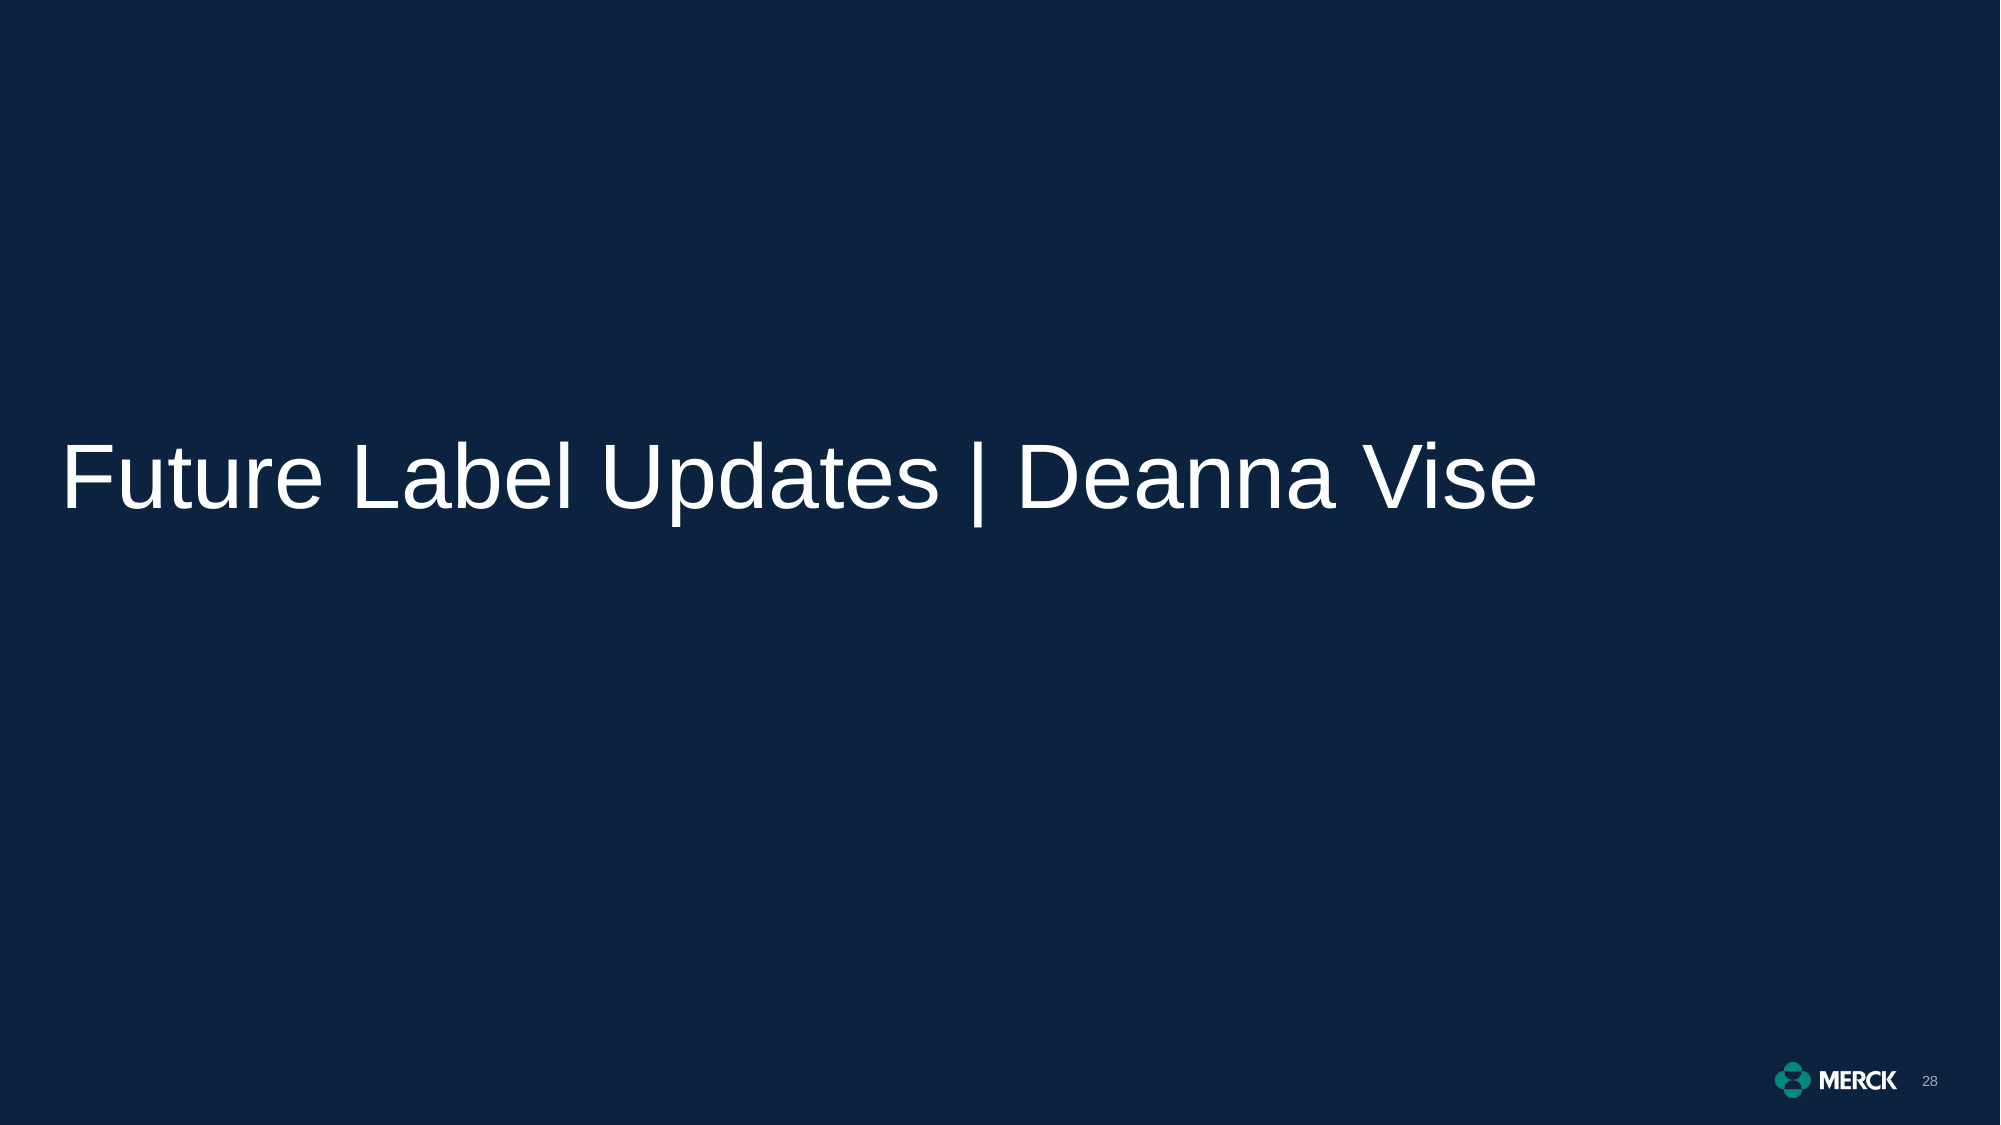

# Future Label Updates | Deanna Vise
28